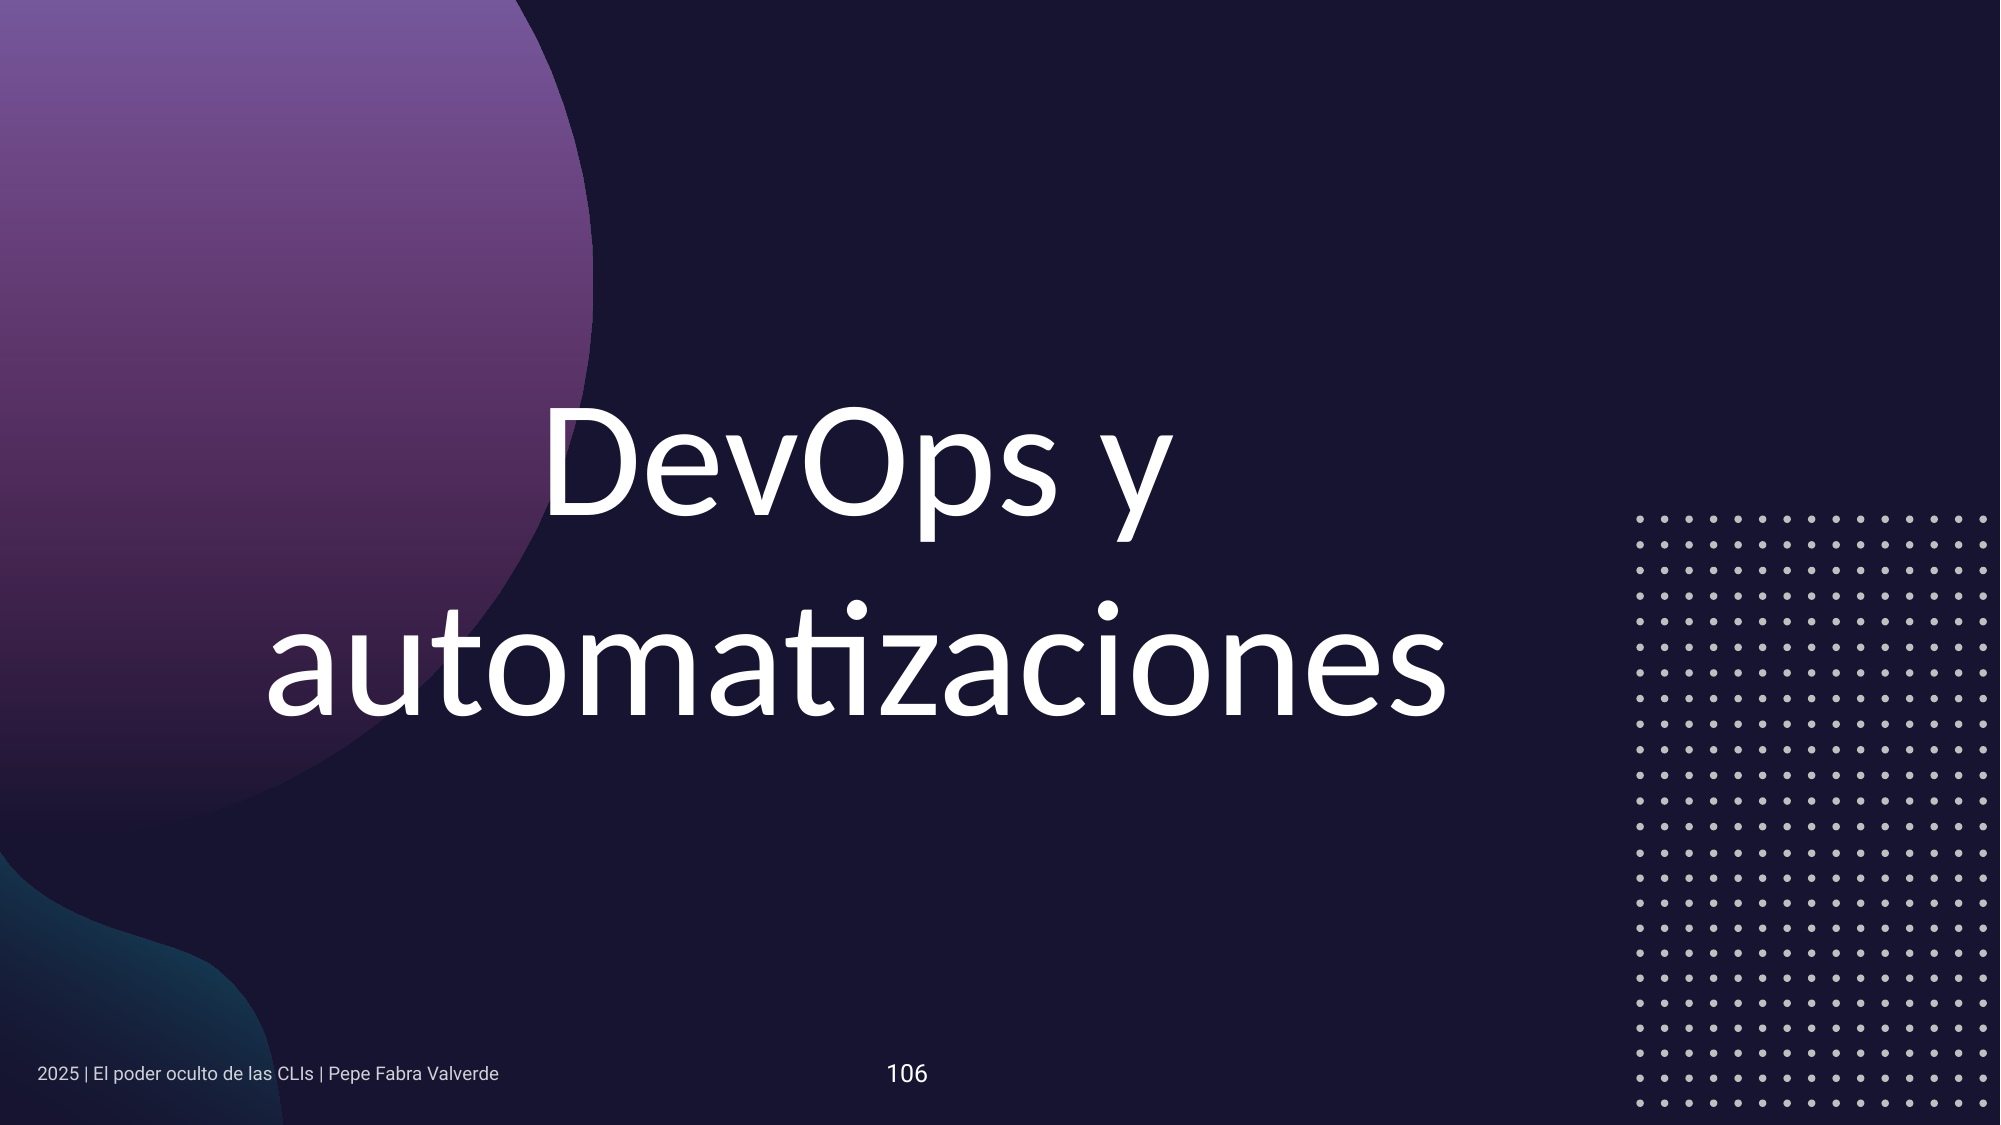

DevOps y automatizaciones
2025 | El poder oculto de las CLIs | Pepe Fabra Valverde